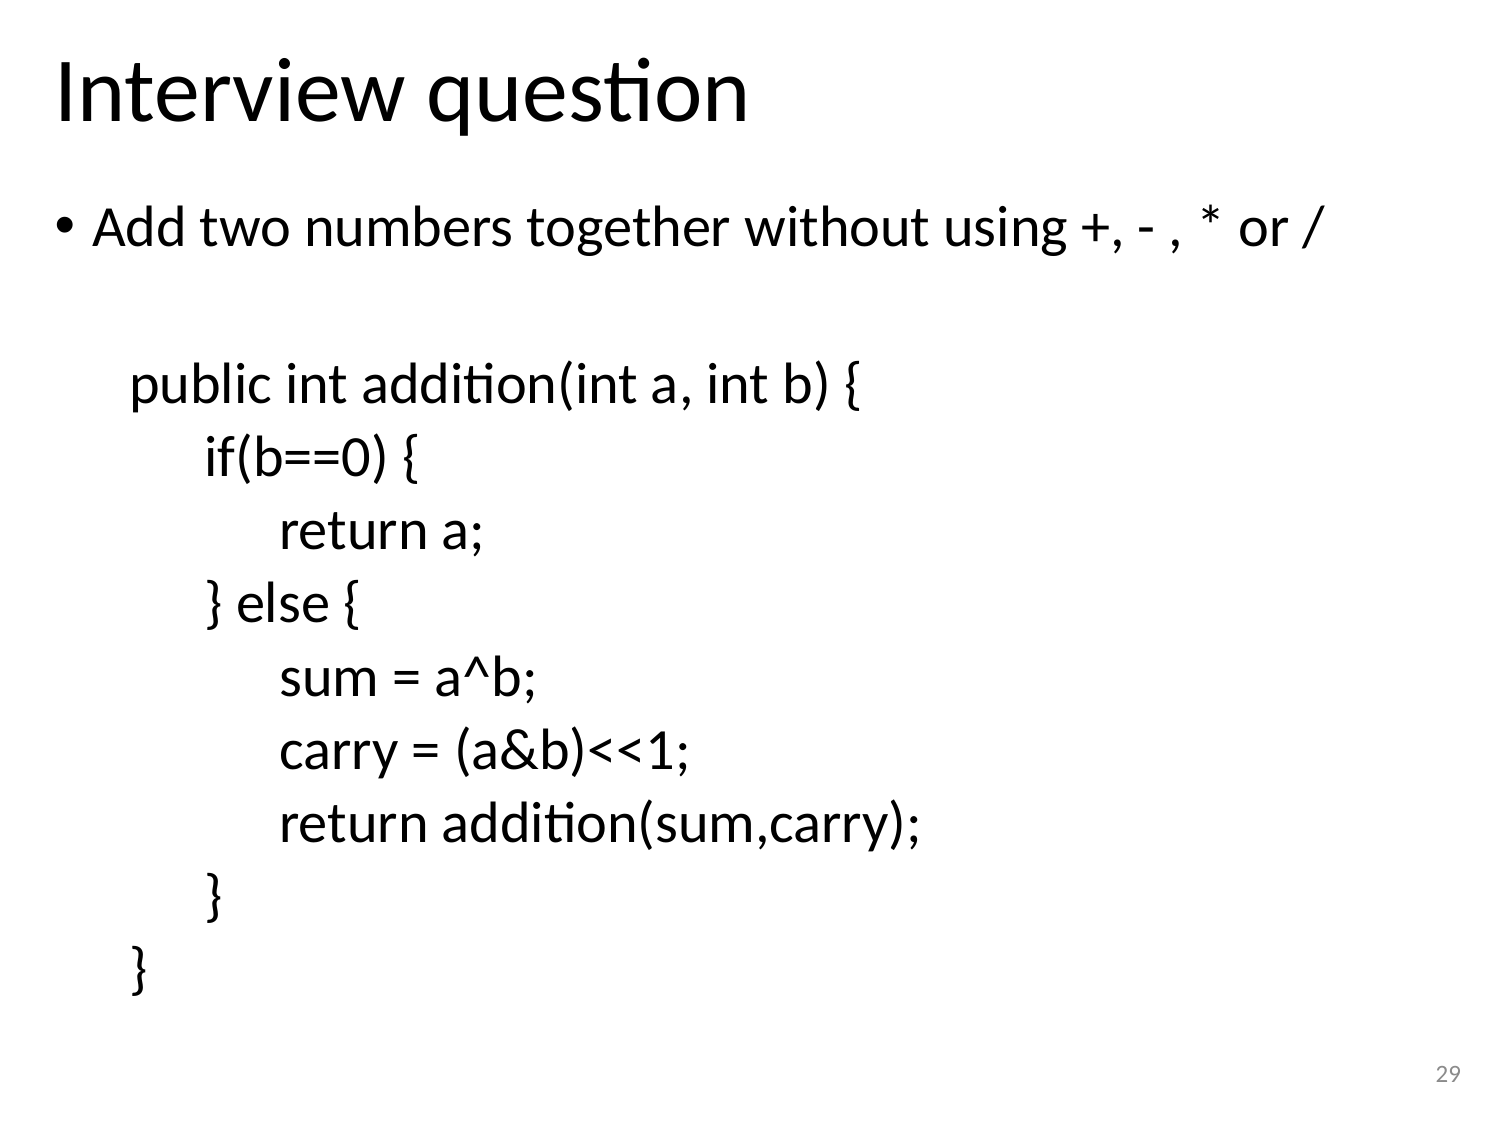

# Interview question
Add two numbers together without using +, - , * or /

public int addition(int a, int b) {
if(b==0) {
return a;
} else {
sum = a^b;
carry = (a&b)<<1;
return addition(sum,carry);
}
}
29